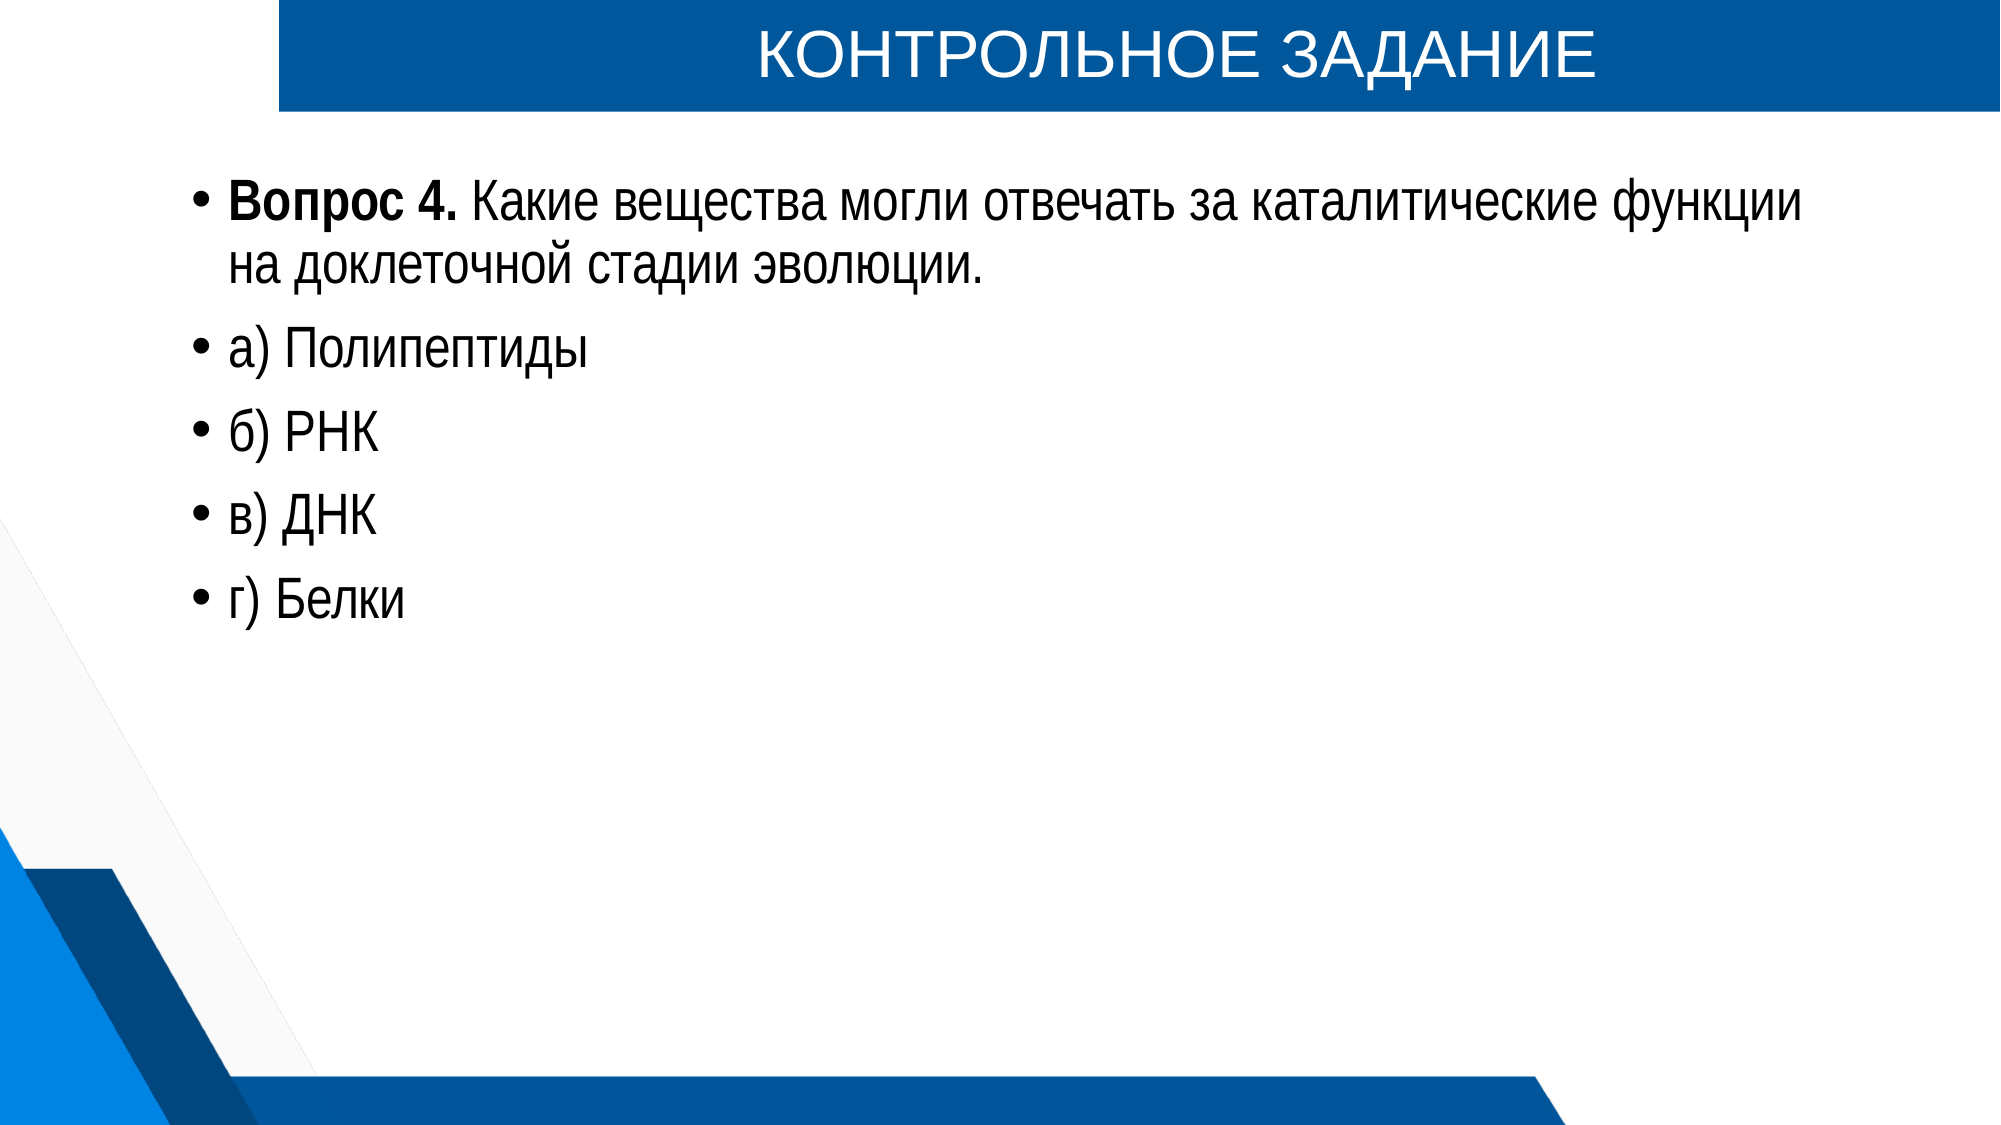

# КОНТРОЛЬНОЕ ЗАДАНИЕ
Вопрос 4. Какие вещества могли отвечать за каталитические функции на доклеточной стадии эволюции.
а) Полипептиды
б) РНК
в) ДНК
г) Белки